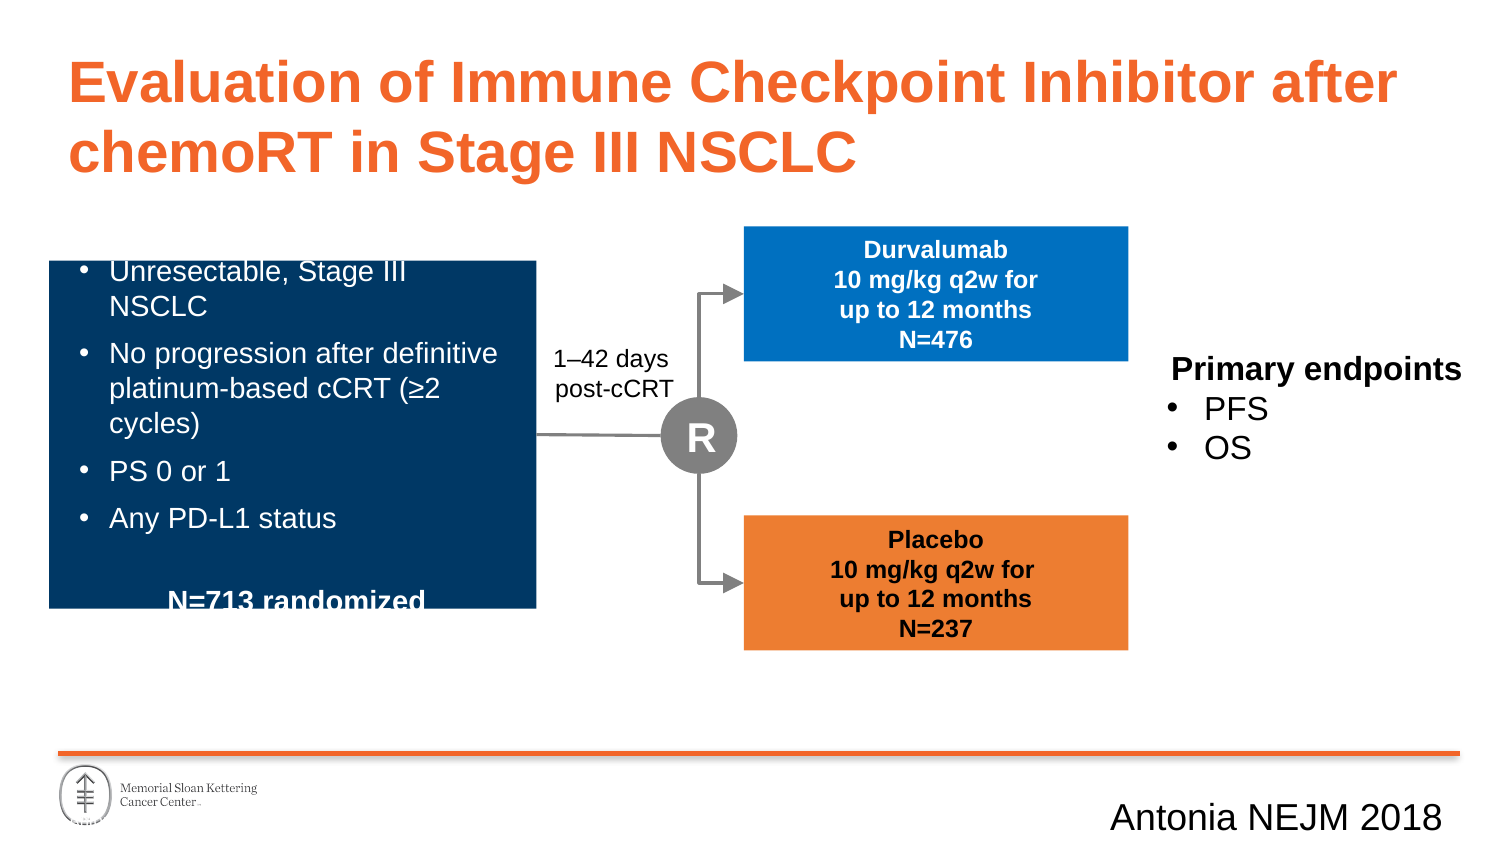

# Evaluation of Immune Checkpoint Inhibitor after chemoRT in Stage III NSCLC
Durvalumab
10 mg/kg q2w for
up to 12 months
N=476
Unresectable, Stage III NSCLC
No progression after definitive platinum-based cCRT (≥2 cycles)
PS 0 or 1
Any PD-L1 status
 N=713 randomized
1–42 days
post-cCRT
Primary endpoints
PFS
OS
R
Placebo
10 mg/kg q2w for
up to 12 months
N=237
Antonia NEJM 2018
1. Antonia SJ, et al. N Engl J Med 2017;377:1919–29.